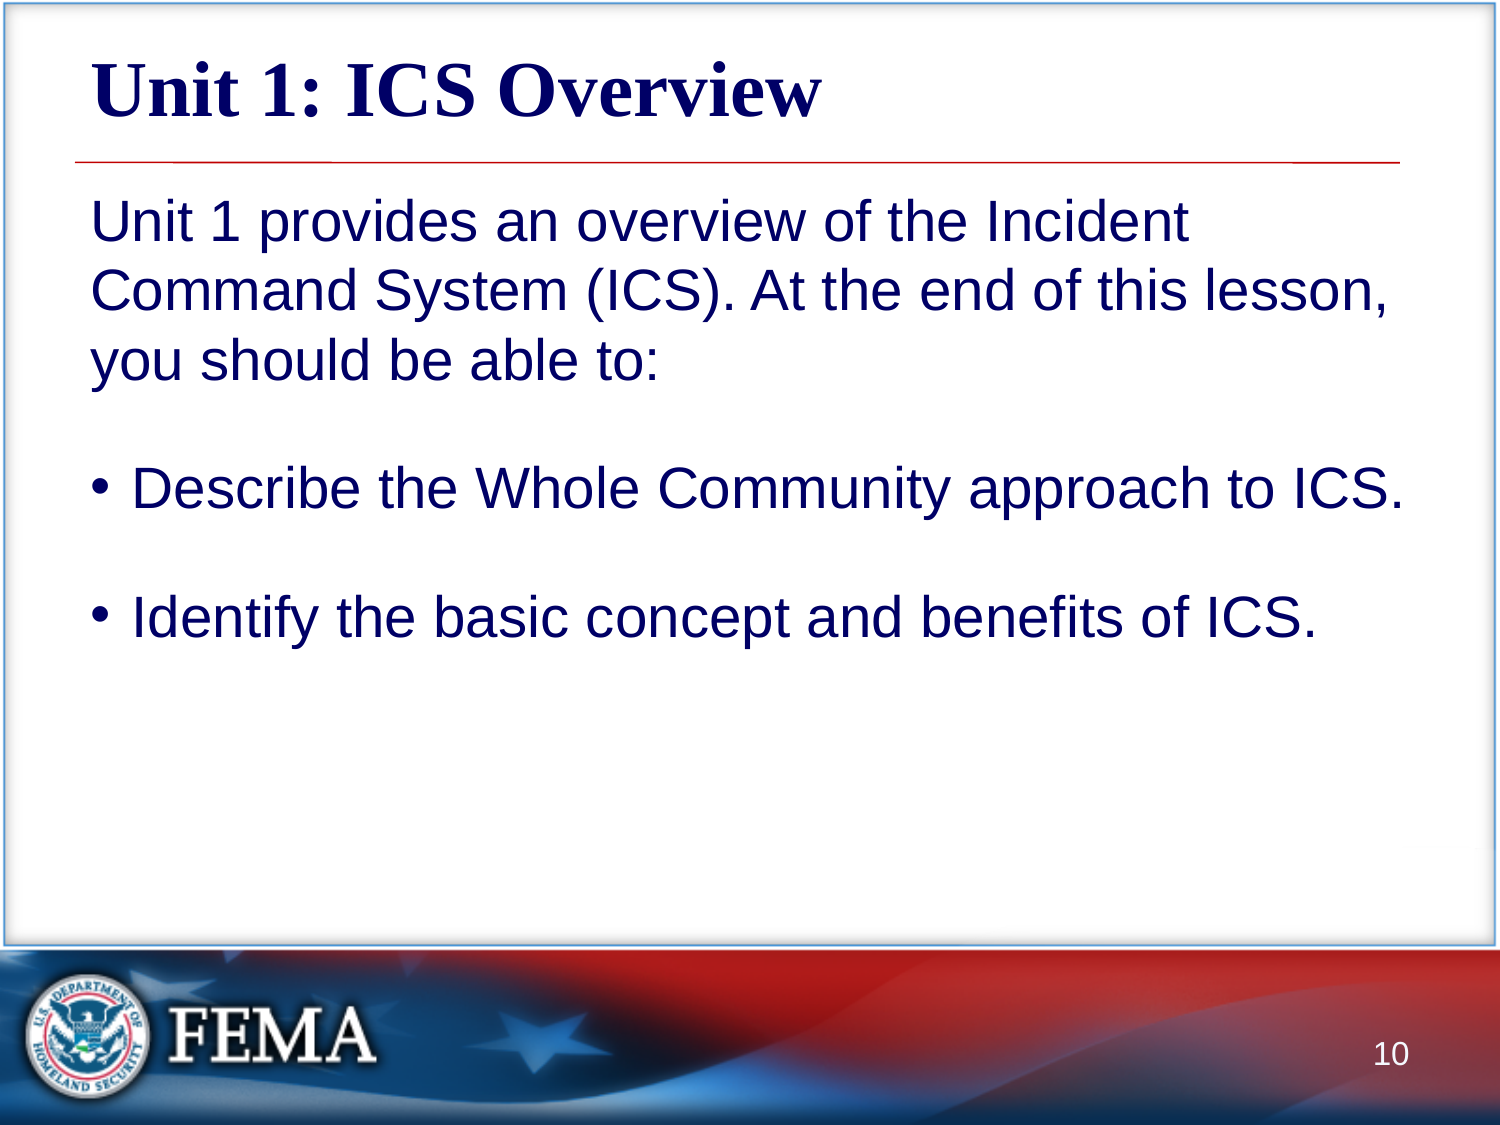

# Unit 1: ICS Overview
Unit 1 provides an overview of the Incident Command System (ICS). At the end of this lesson, you should be able to:
Describe the Whole Community approach to ICS.
Identify the basic concept and benefits of ICS.

10